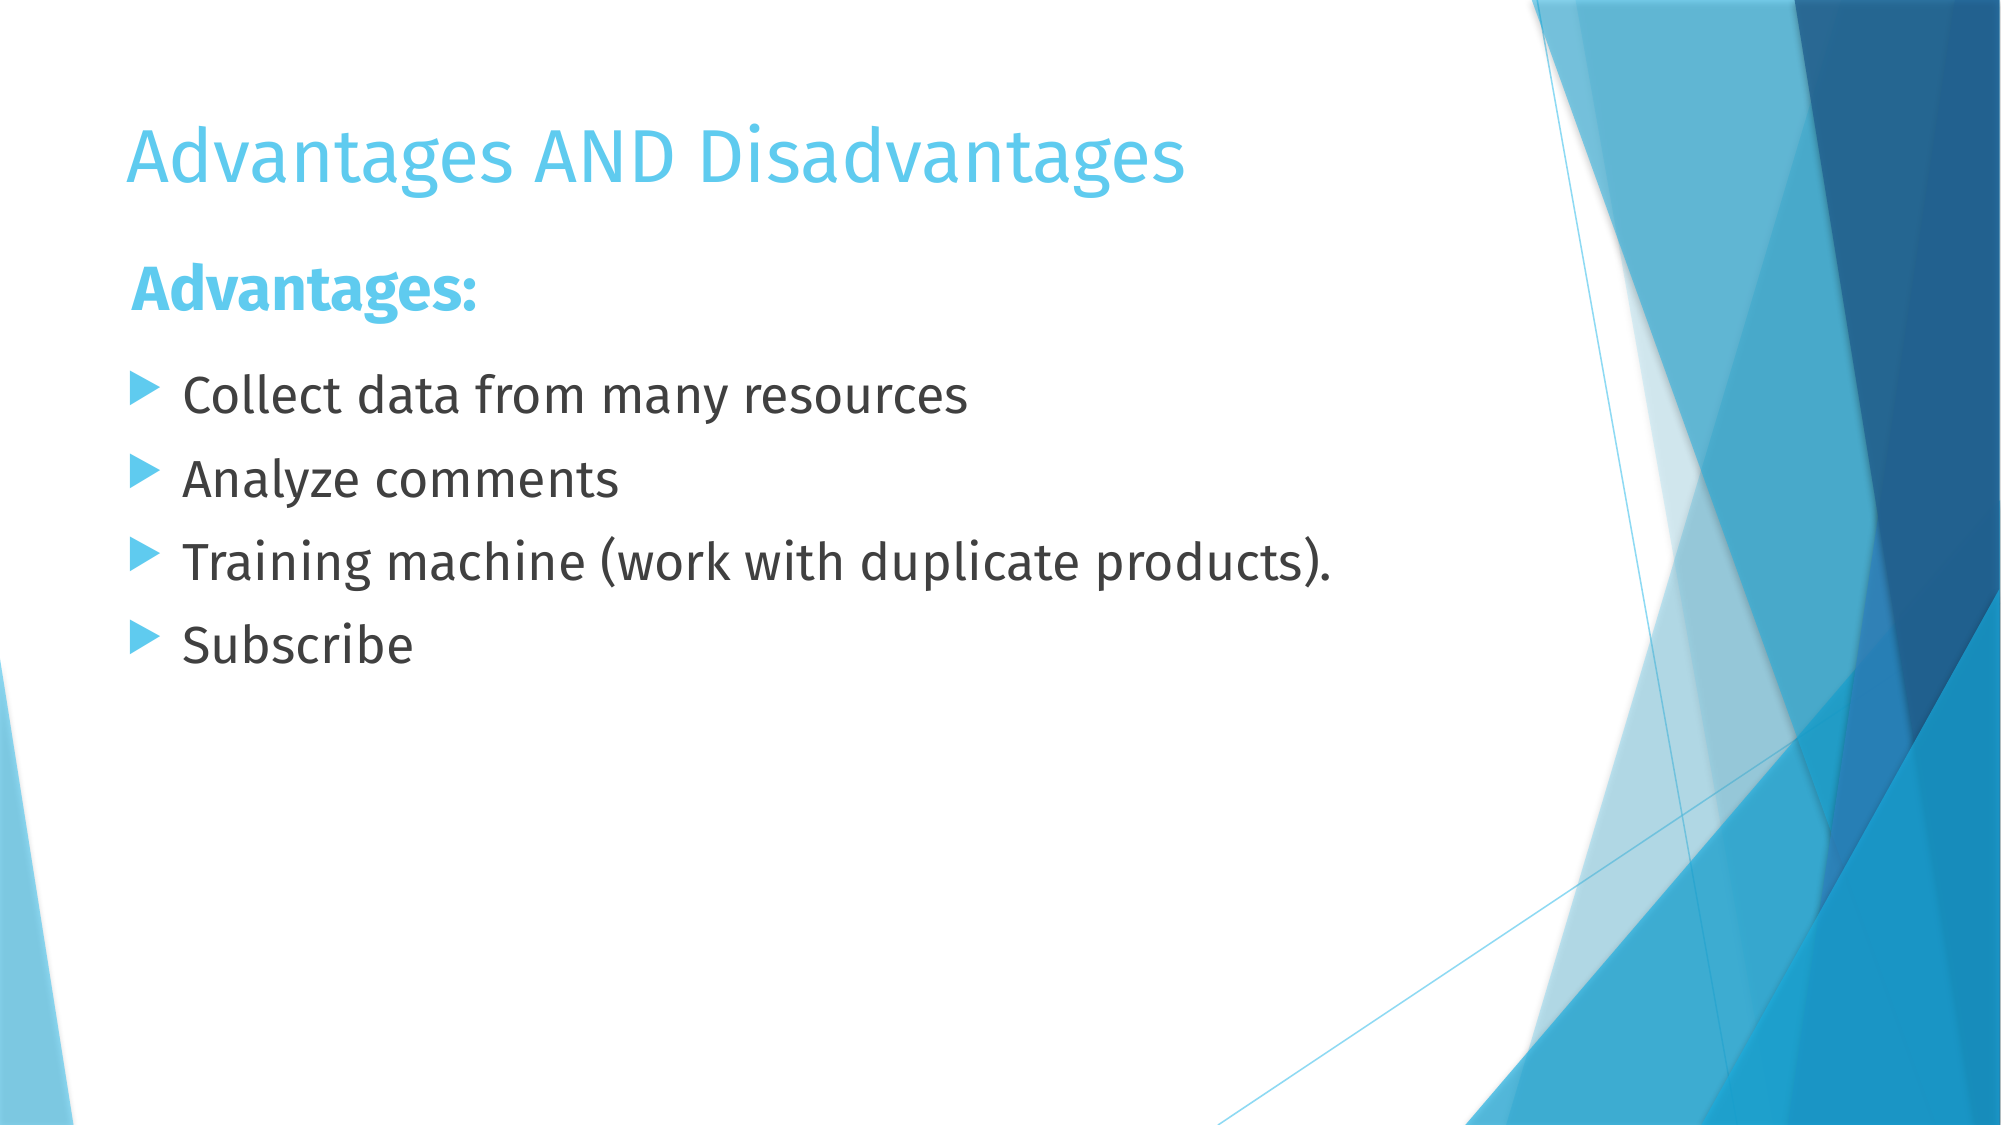

# Advantages AND Disadvantages
Advantages:
Collect data from many resources
Analyze comments
Training machine (work with duplicate products).
Subscribe